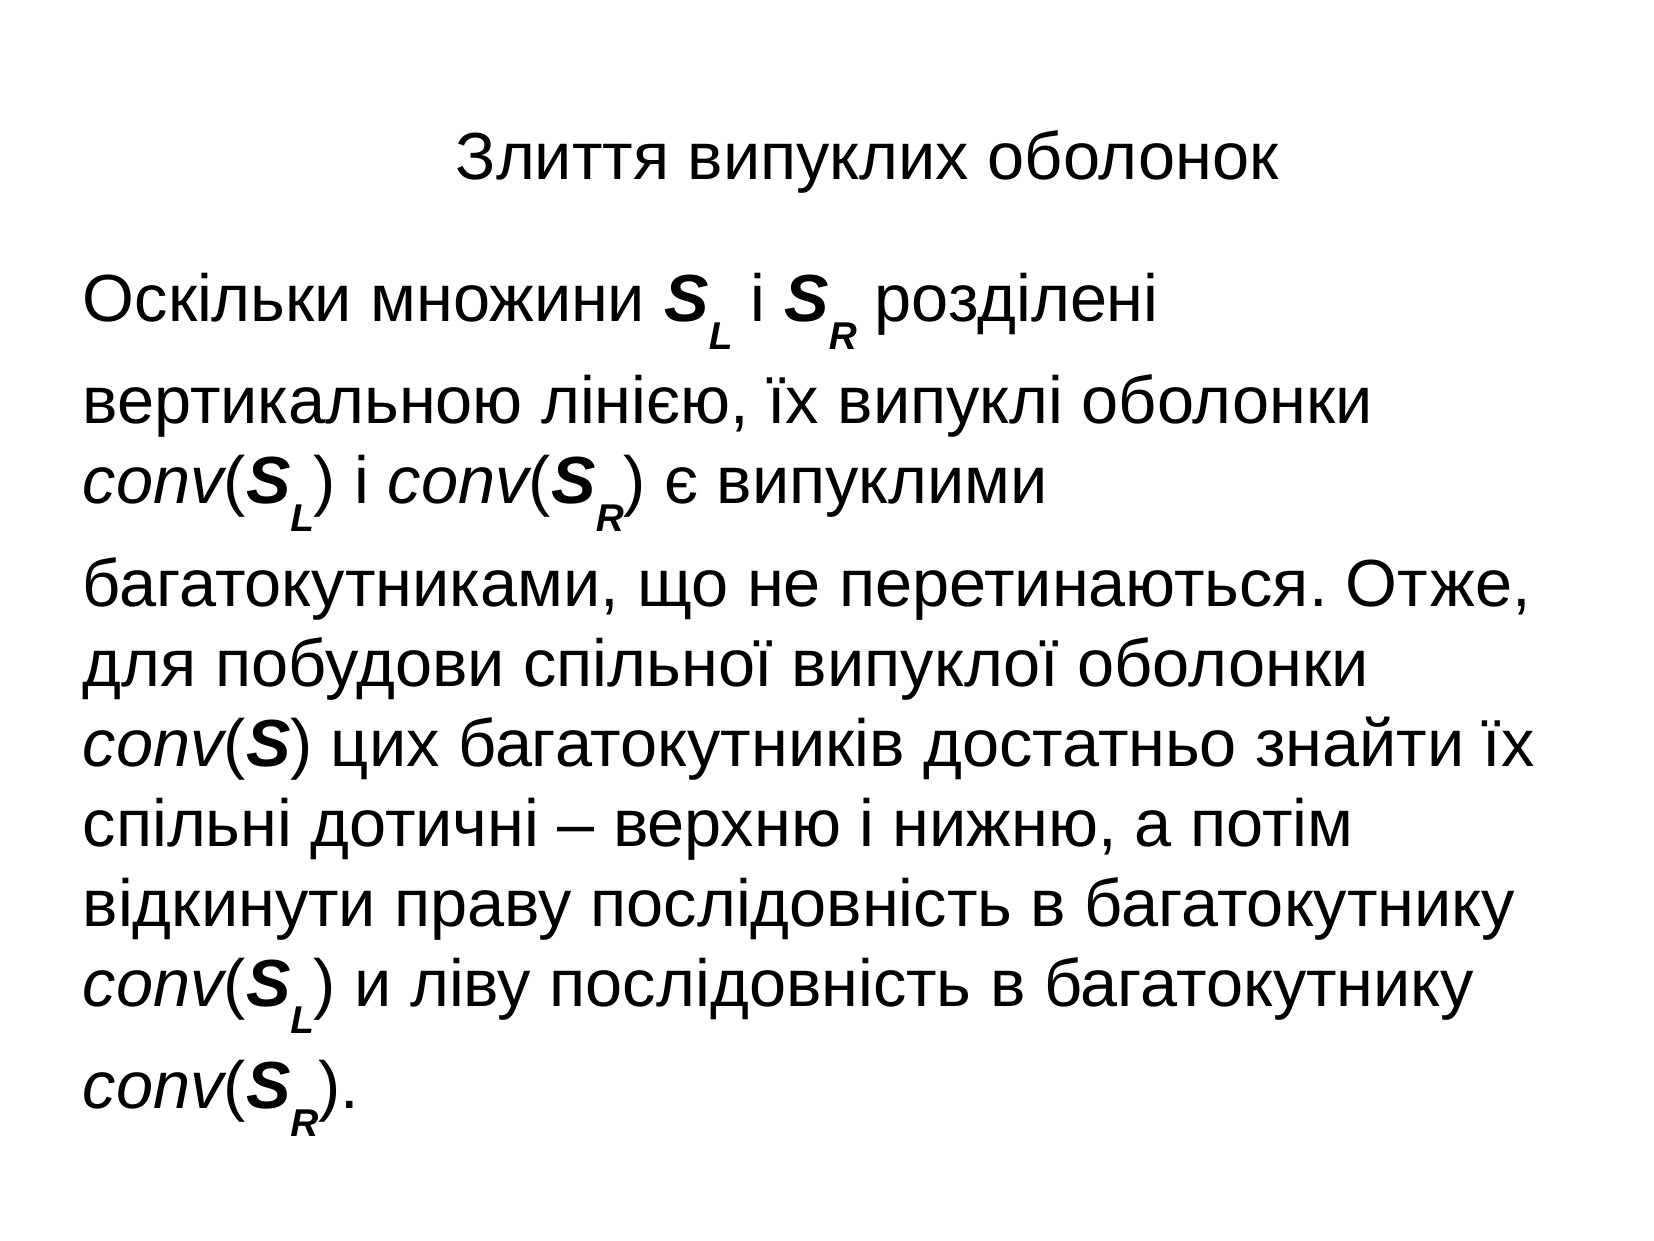

Злиття випуклих оболонок
Оскільки множини SL і SR розділені вертикальною лінією, їх випуклі оболонки conv(SL) і conv(SR) є випуклими багатокутниками, що не перетинаються. Отже, для побудови спільної випуклої оболонки conv(S) цих багатокутників достатньо знайти їх спільні дотичні – верхню і нижню, а потім відкинути праву послідовність в багатокутнику conv(SL) и ліву послідовність в багатокутнику conv(SR).